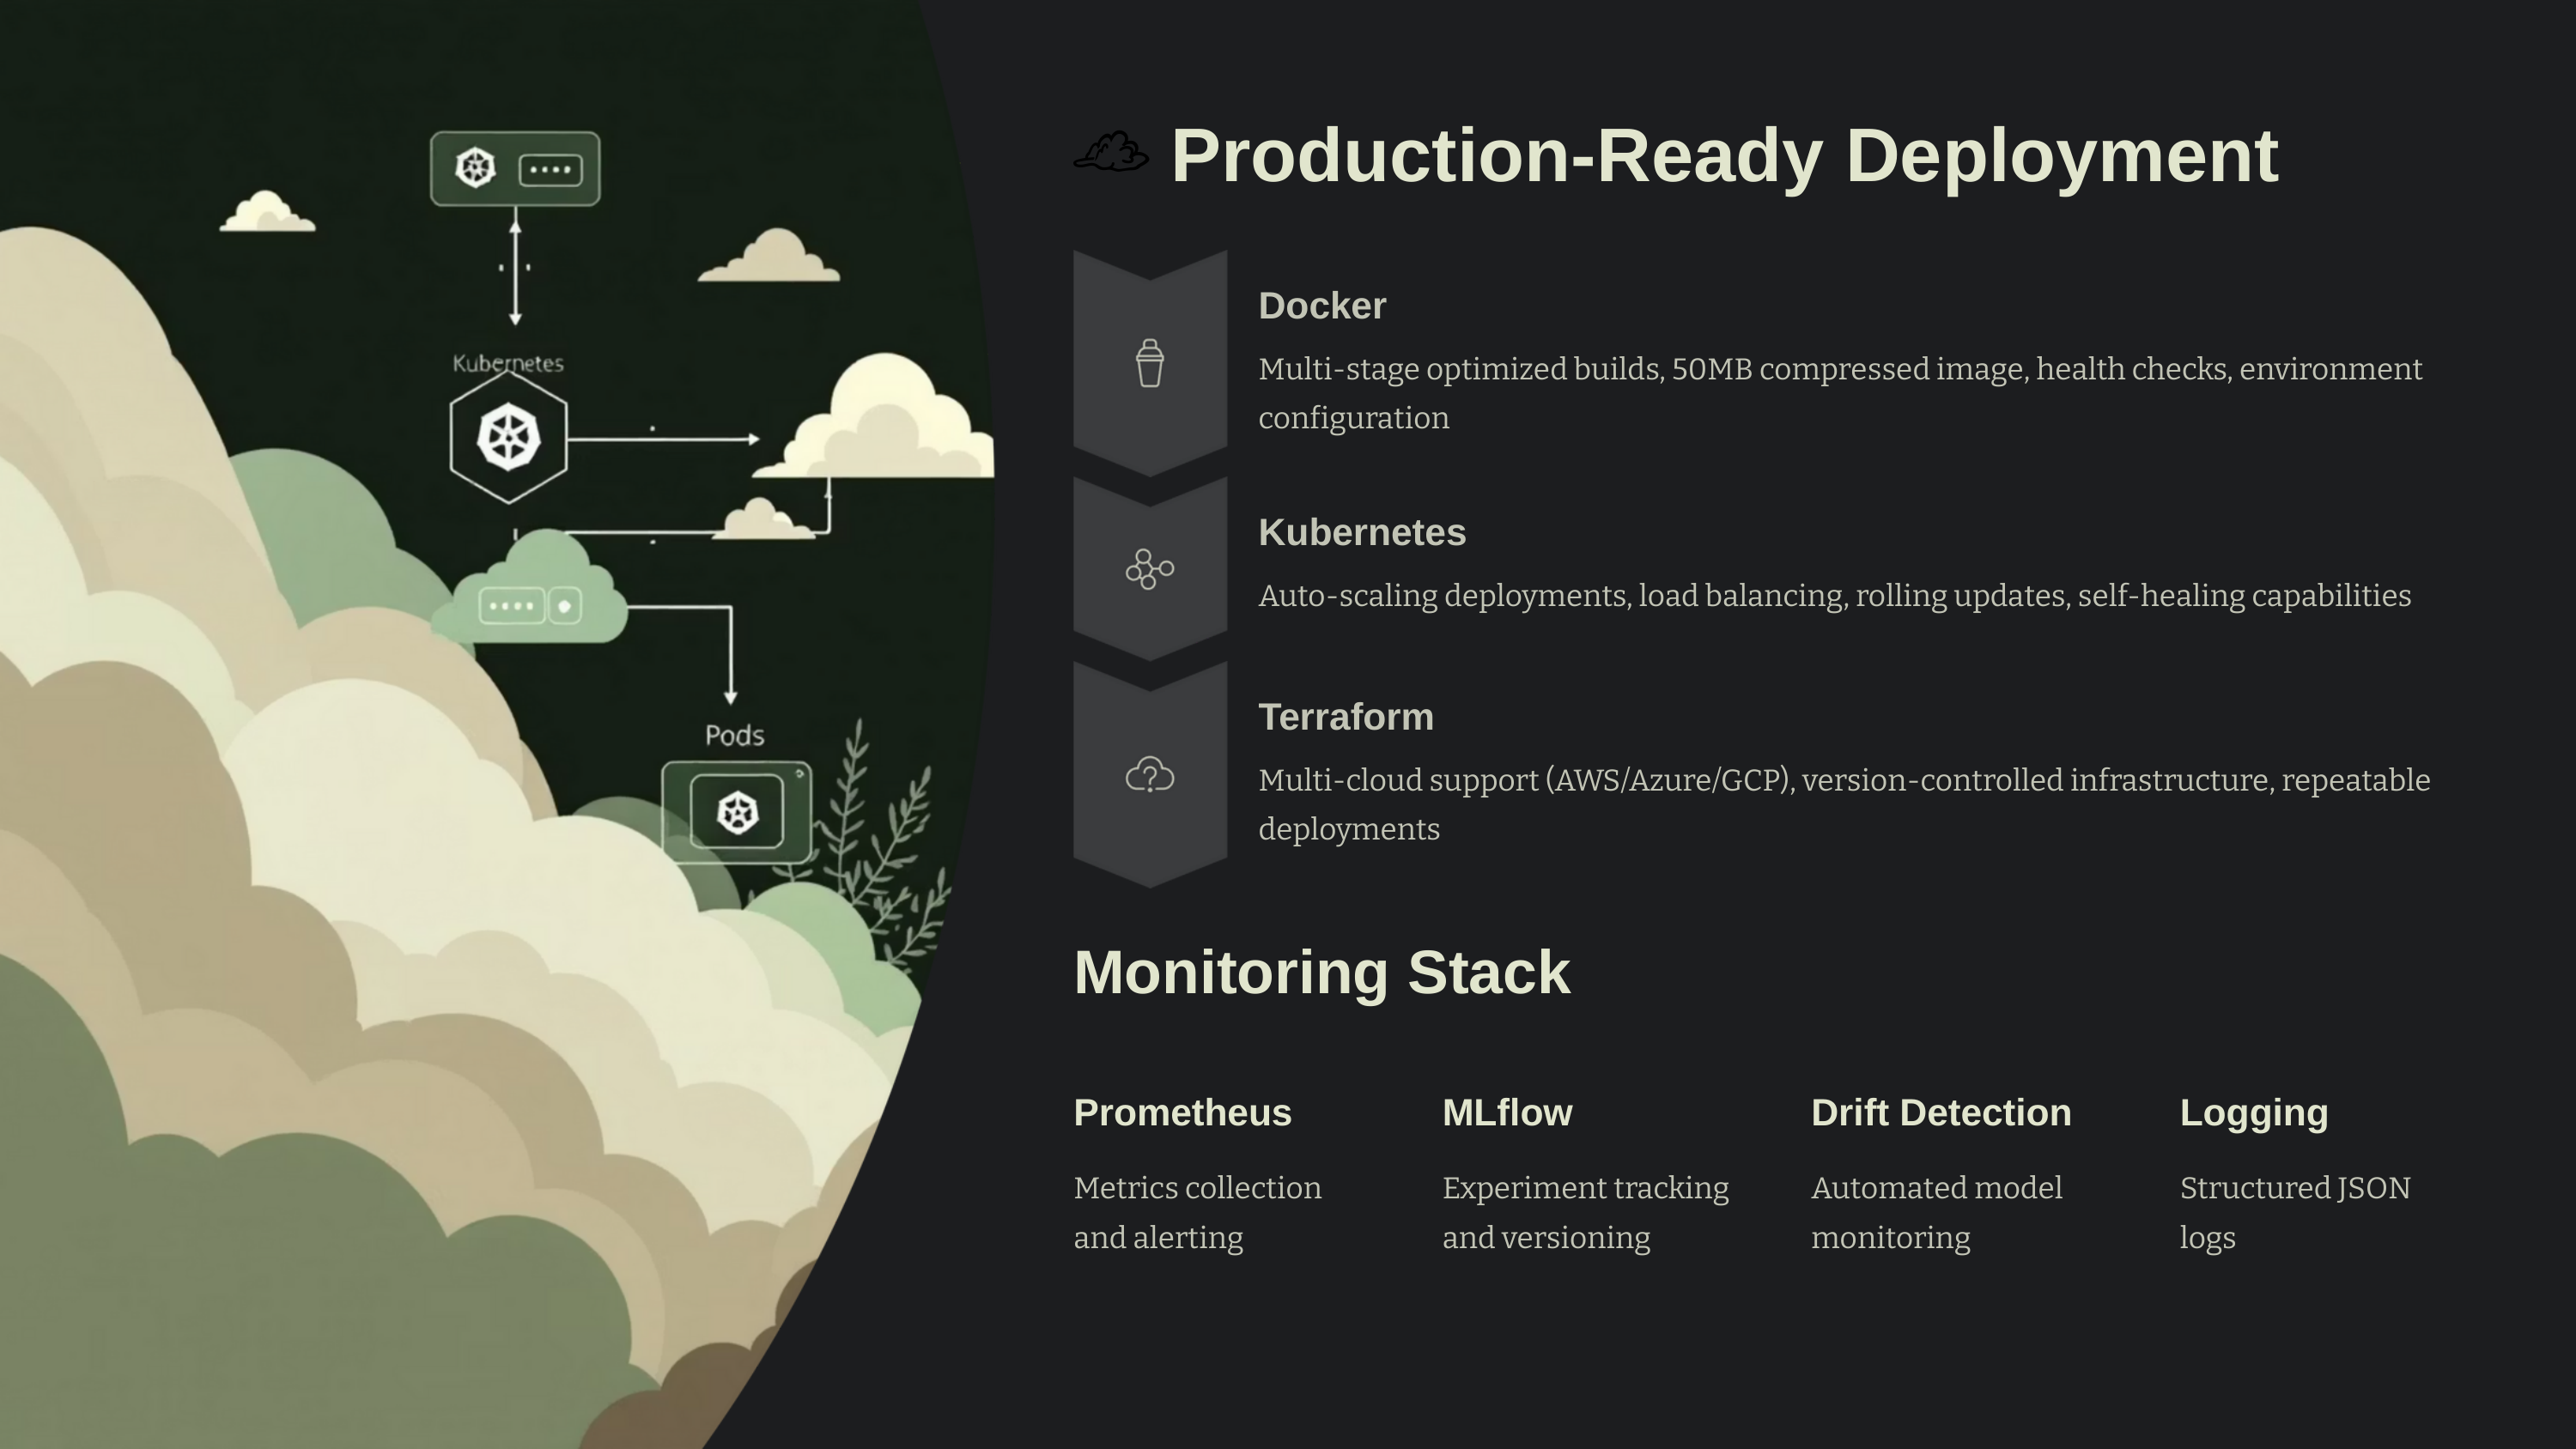

☁️ Production-Ready Deployment

Docker
Multi-stage optimized builds, 50MB compressed image, health checks, environment configuration

Kubernetes
Auto-scaling deployments, load balancing, rolling updates, self-healing capabilities

Terraform
Multi-cloud support (AWS/Azure/GCP), version-controlled infrastructure, repeatable deployments
Monitoring Stack
Prometheus
MLflow
Drift Detection
Logging
Metrics collection and alerting
Experiment tracking and versioning
Automated model monitoring
Structured JSON logs